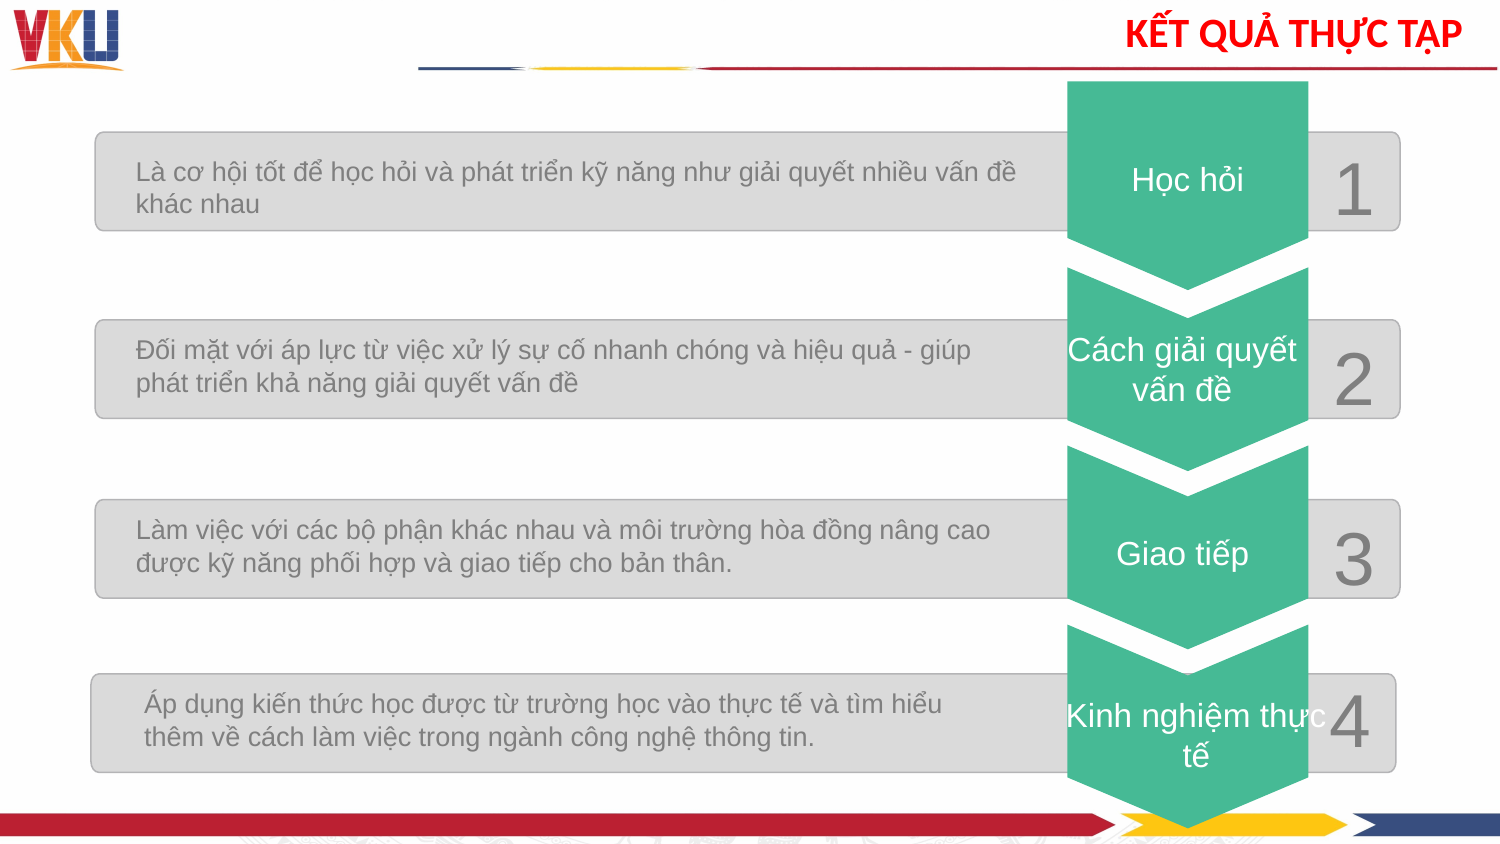

# KẾT QUẢ THỰC TẬP

1
Là cơ hội tốt để học hỏi và phát triển kỹ năng như giải quyết nhiều vấn đề khác nhau
Học hỏi

Cách giải quyết vấn đề
2
Đối mặt với áp lực từ việc xử lý sự cố nhanh chóng và hiệu quả - giúp phát triển khả năng giải quyết vấn đề

3
Làm việc với các bộ phận khác nhau và môi trường hòa đồng nâng cao được kỹ năng phối hợp và giao tiếp cho bản thân.
Giao tiếp

4

Áp dụng kiến thức học được từ trường học vào thực tế và tìm hiểu thêm về cách làm việc trong ngành công nghệ thông tin.
Kinh nghiệm thực tế